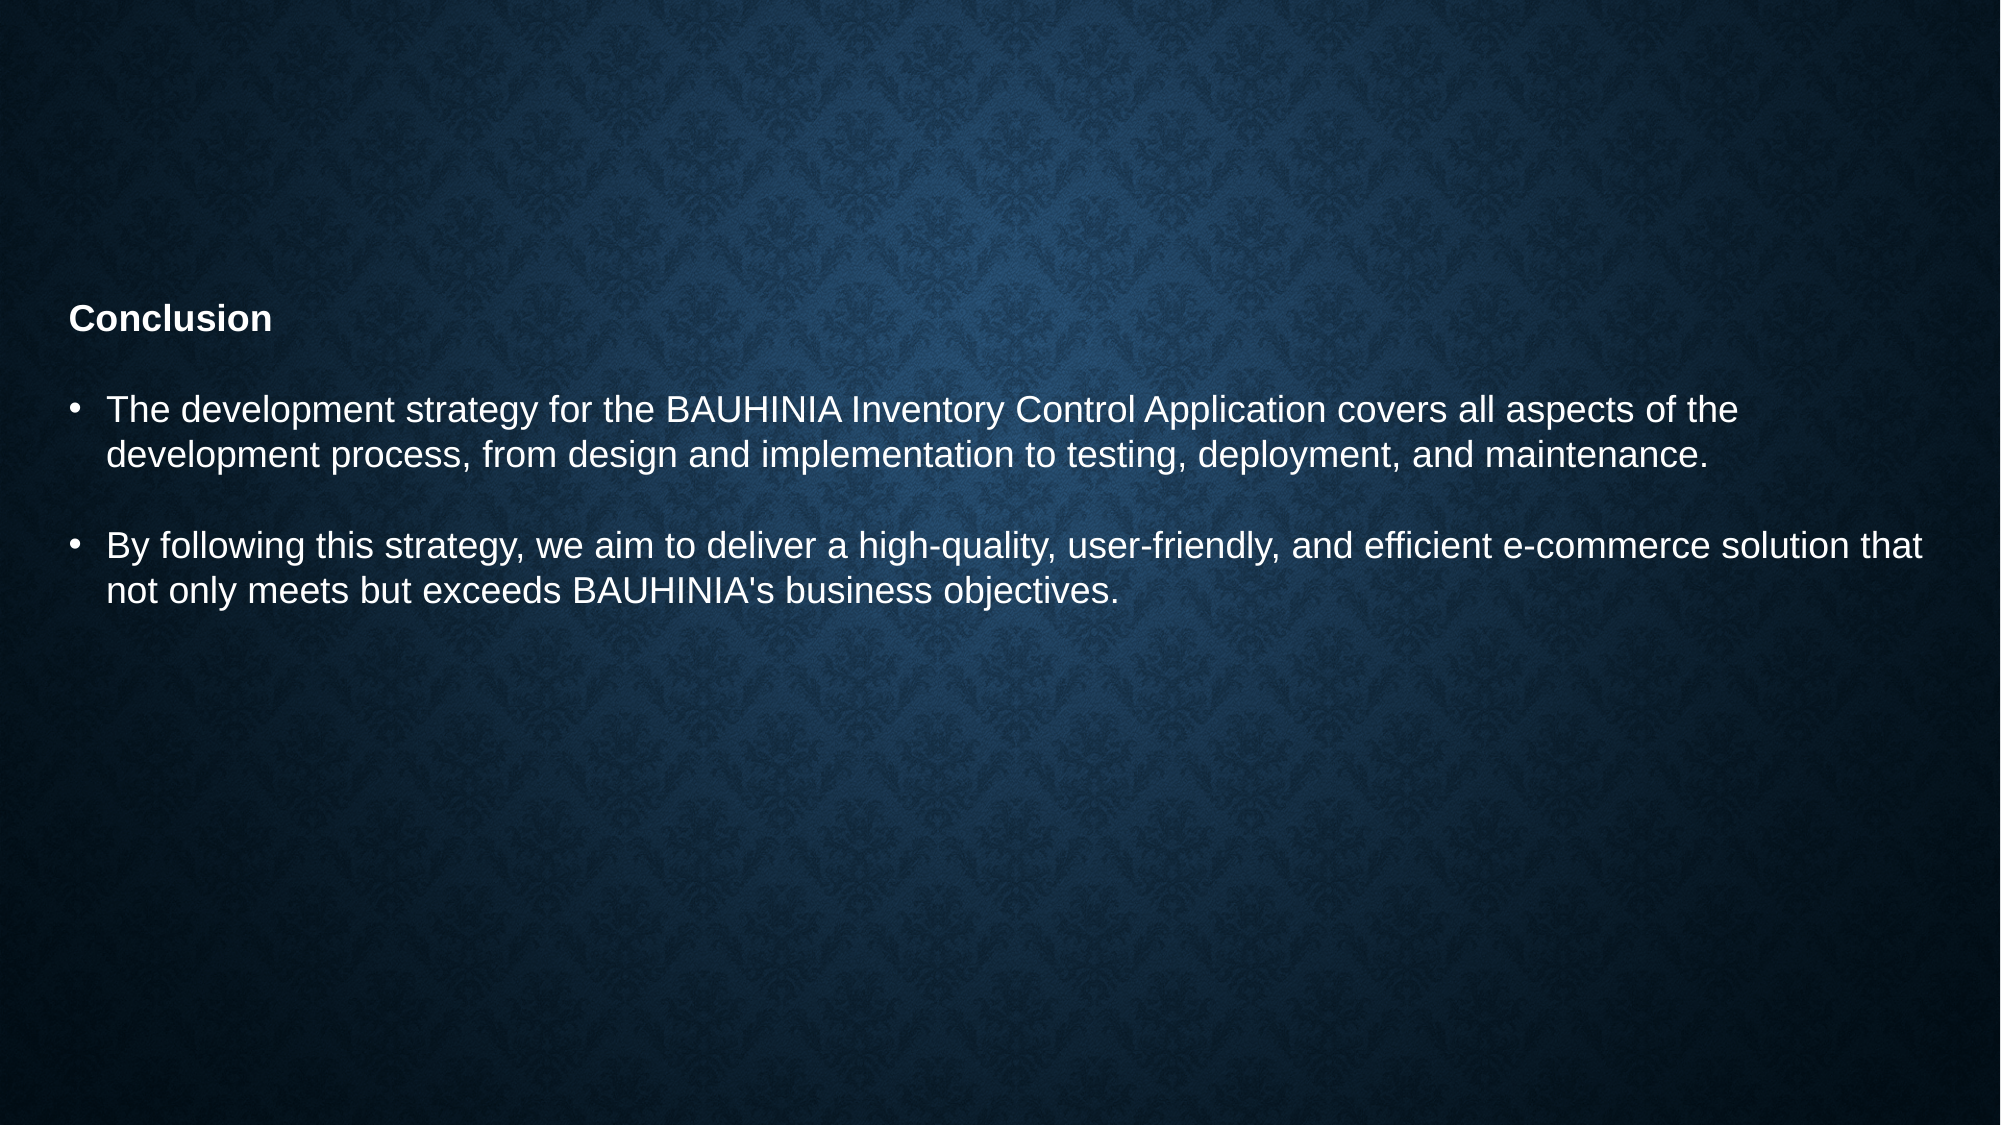

Conclusion
The development strategy for the BAUHINIA Inventory Control Application covers all aspects of the development process, from design and implementation to testing, deployment, and maintenance.
By following this strategy, we aim to deliver a high-quality, user-friendly, and efficient e-commerce solution that not only meets but exceeds BAUHINIA's business objectives.